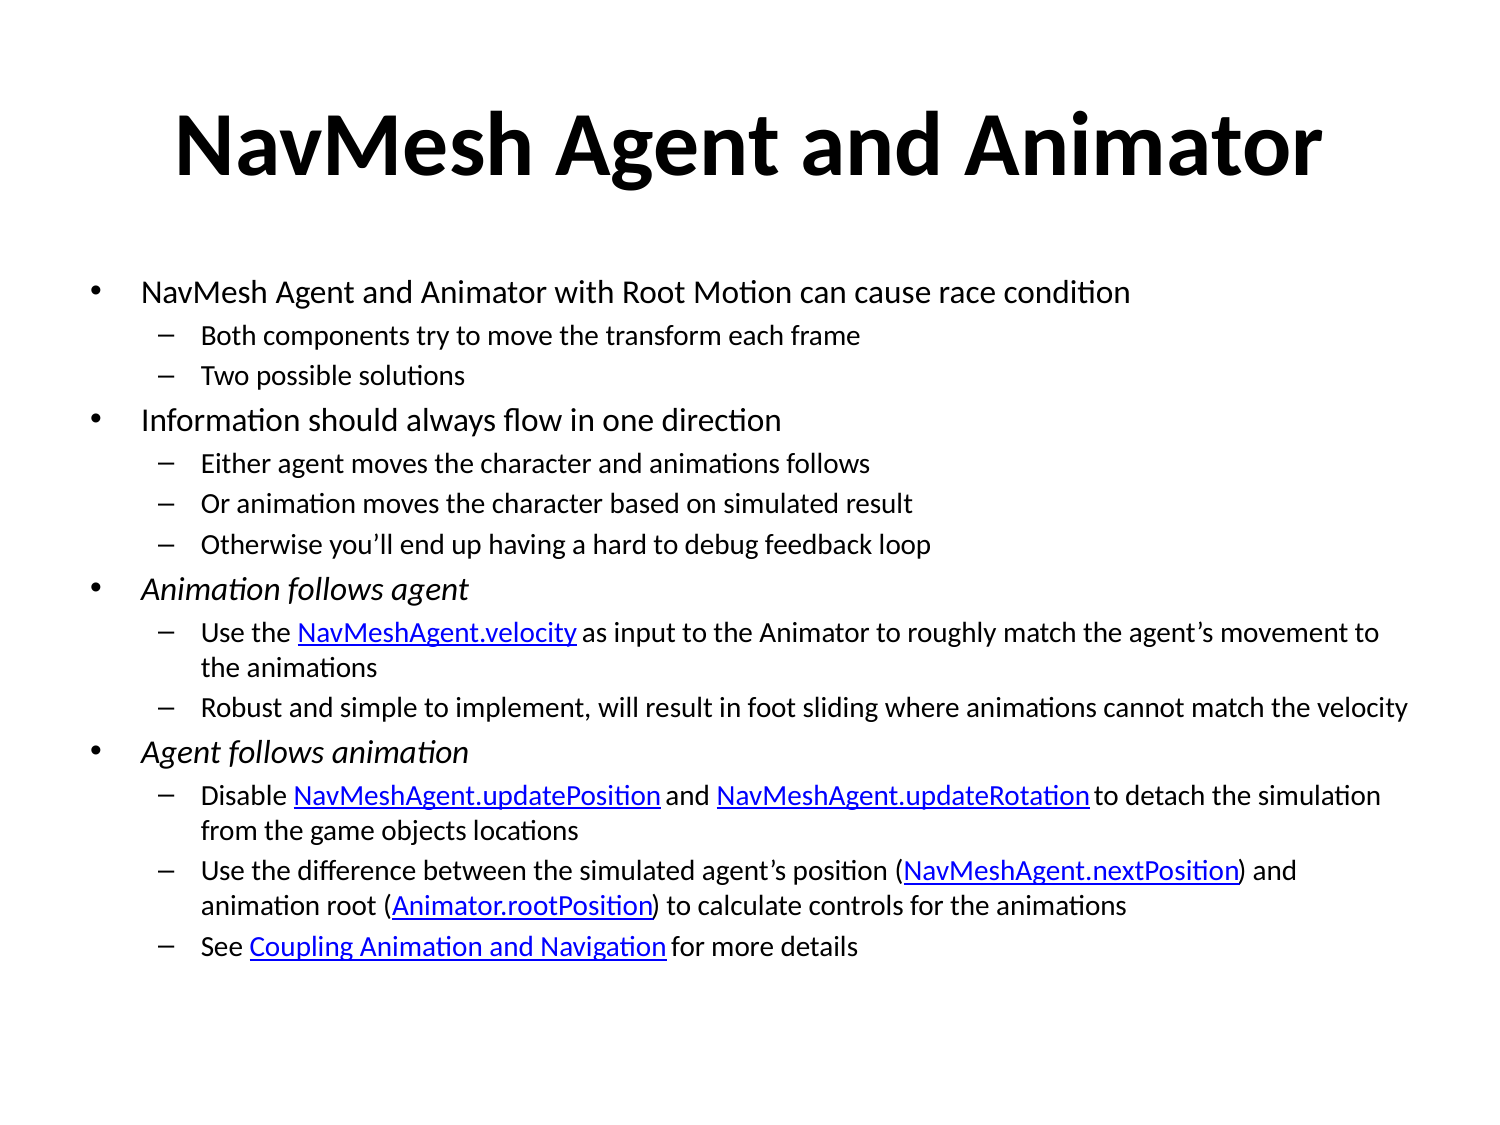

# NavMesh Agent and Animator
NavMesh Agent and Animator with Root Motion can cause race condition
Both components try to move the transform each frame
Two possible solutions
Information should always flow in one direction
Either agent moves the character and animations follows
Or animation moves the character based on simulated result
Otherwise you’ll end up having a hard to debug feedback loop
Animation follows agent
Use the NavMeshAgent.velocity as input to the Animator to roughly match the agent’s movement to the animations
Robust and simple to implement, will result in foot sliding where animations cannot match the velocity
Agent follows animation
Disable NavMeshAgent.updatePosition and NavMeshAgent.updateRotation to detach the simulation from the game objects locations
Use the difference between the simulated agent’s position (NavMeshAgent.nextPosition) and animation root (Animator.rootPosition) to calculate controls for the animations
See Coupling Animation and Navigation for more details